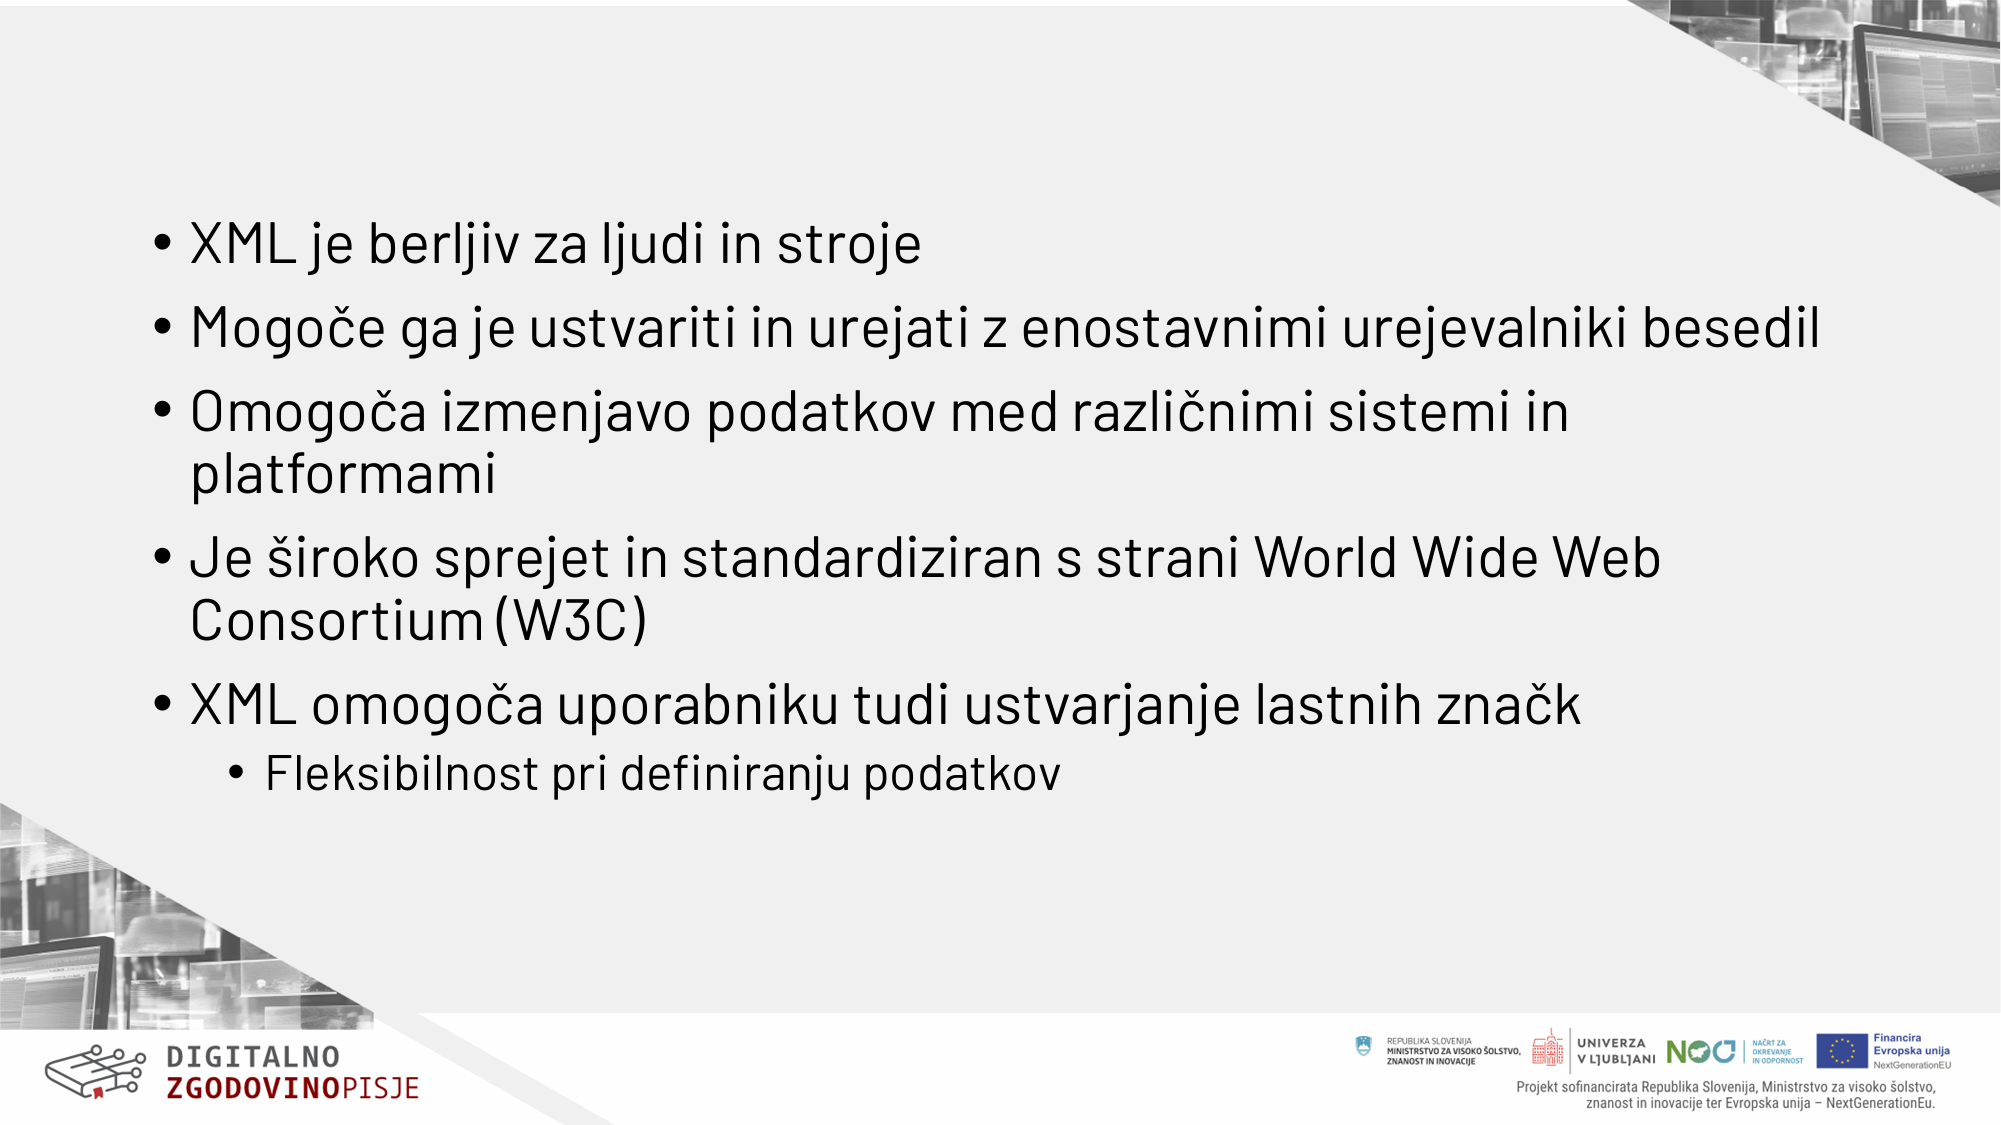

XML je berljiv za ljudi in stroje
Mogoče ga je ustvariti in urejati z enostavnimi urejevalniki besedil
Omogoča izmenjavo podatkov med različnimi sistemi in platformami
Je široko sprejet in standardiziran s strani World Wide Web Consortium (W3C)
XML omogoča uporabniku tudi ustvarjanje lastnih značk
Fleksibilnost pri definiranju podatkov